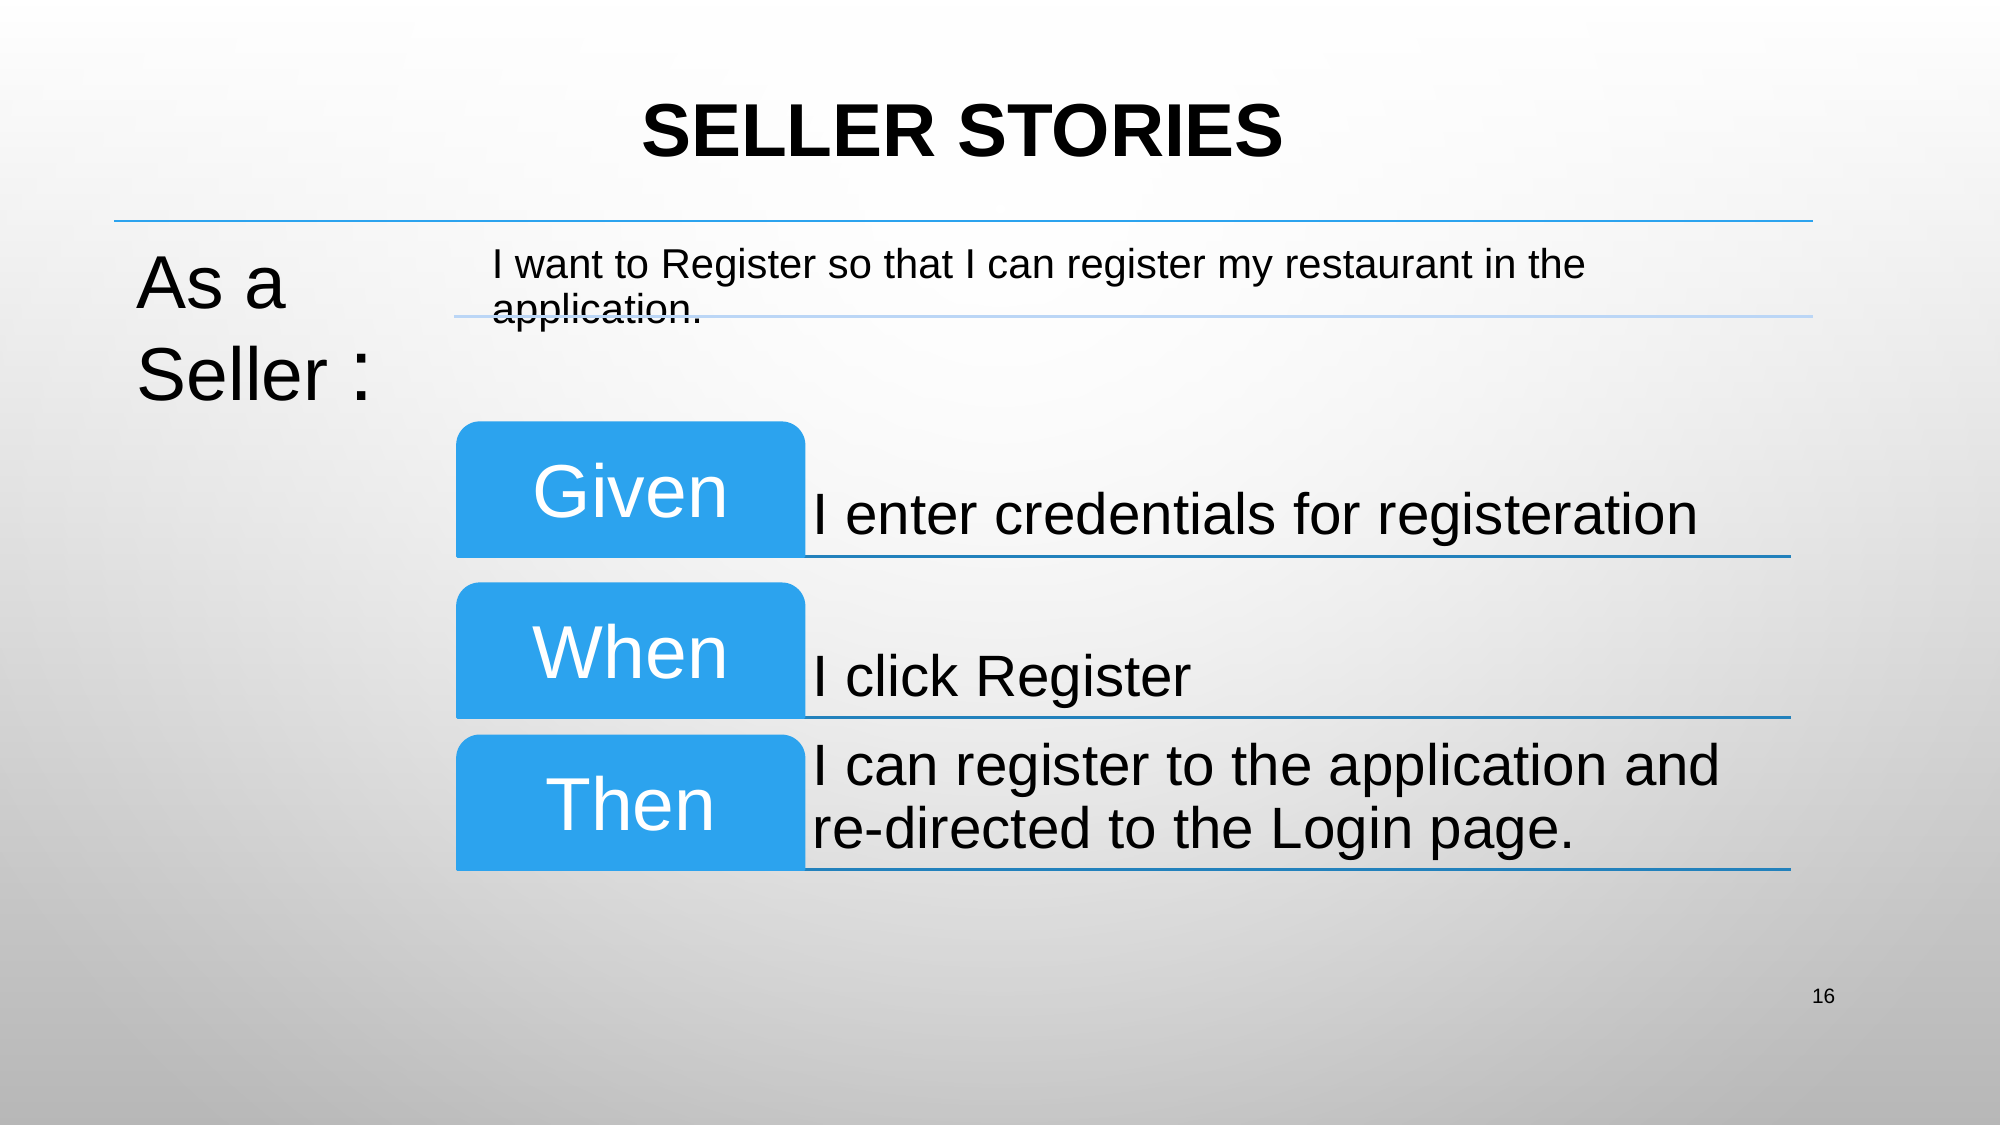

# SELLER STORIES

As a Seller :

I want to Register so that I can register my restaurant in the application.

I enter credentials for registeration
Given

I click Register
When

I can register to the application and re-directed to the Login page.
Then

16